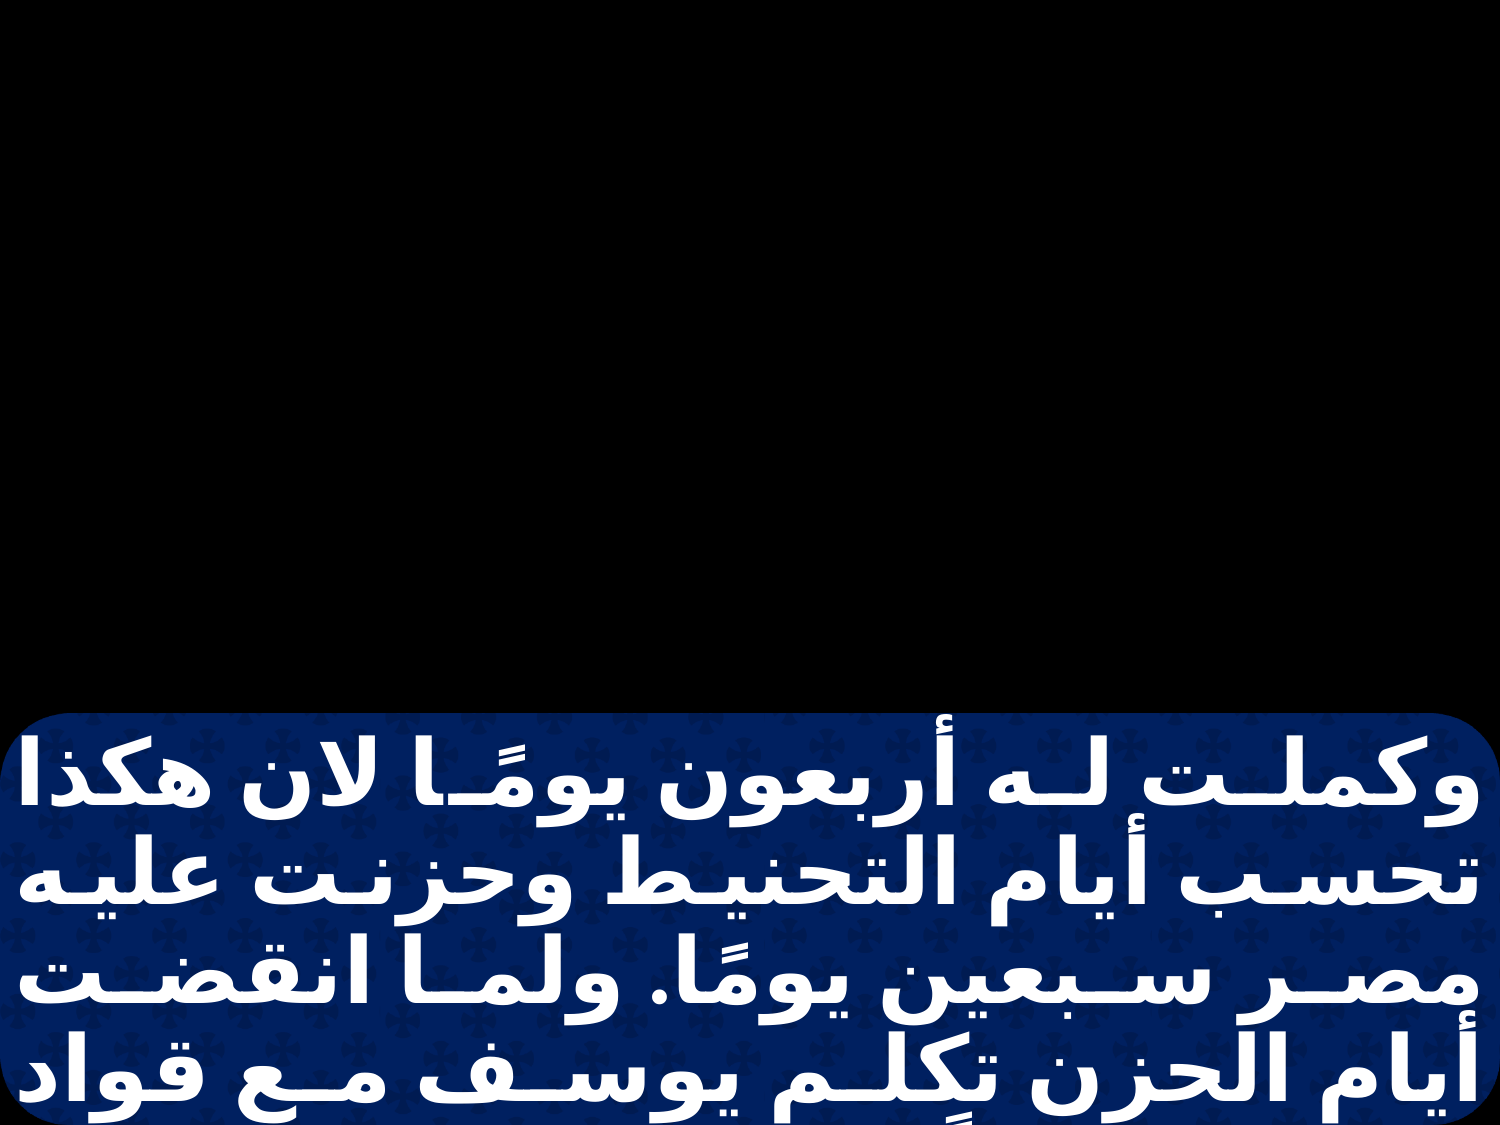

وكملت له أربعون يومًا لان هكذا تحسب أيام التحنيط وحزنت عليه مصر سبعين يومًا. ولما انقضت أيام الحزن تكلم يوسف مع قواد فرعون قائلاً : إن كنت قد وجدت نعمة أمامكم فتكلموا عنى